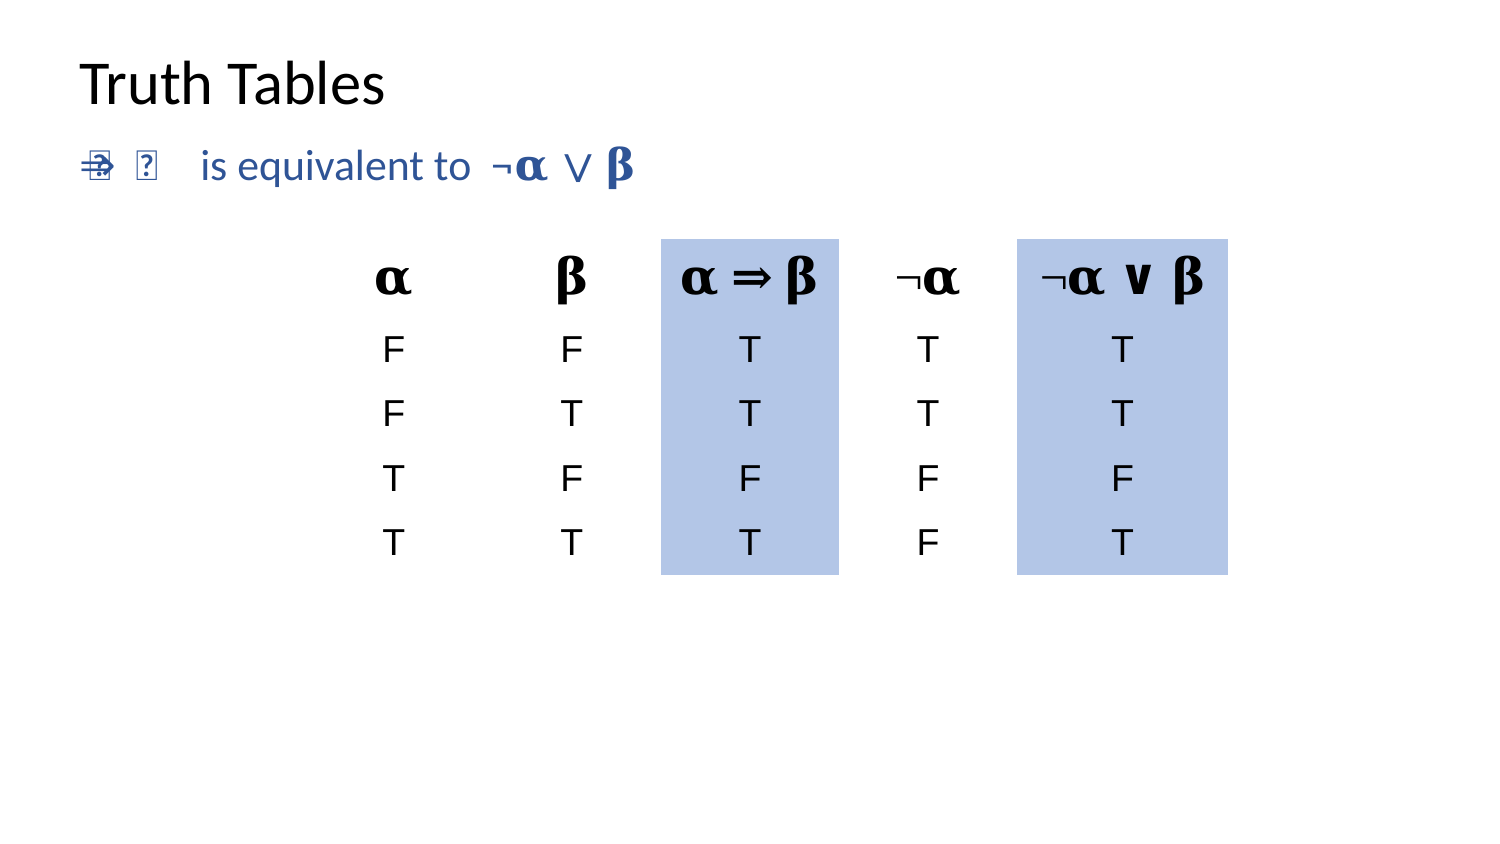

# Truth Tables
𝛂 ⇒ 𝛃  is equivalent to  ¬𝛂 ∨ 𝛃
| 𝛂 | 𝛃 | 𝛂 ⇒ 𝛃 | ¬𝛂 | ¬𝛂 ∨ 𝛃 |
| --- | --- | --- | --- | --- |
| F | F | T | T | T |
| F | T | T | T | T |
| T | F | F | F | F |
| T | T | T | F | T |